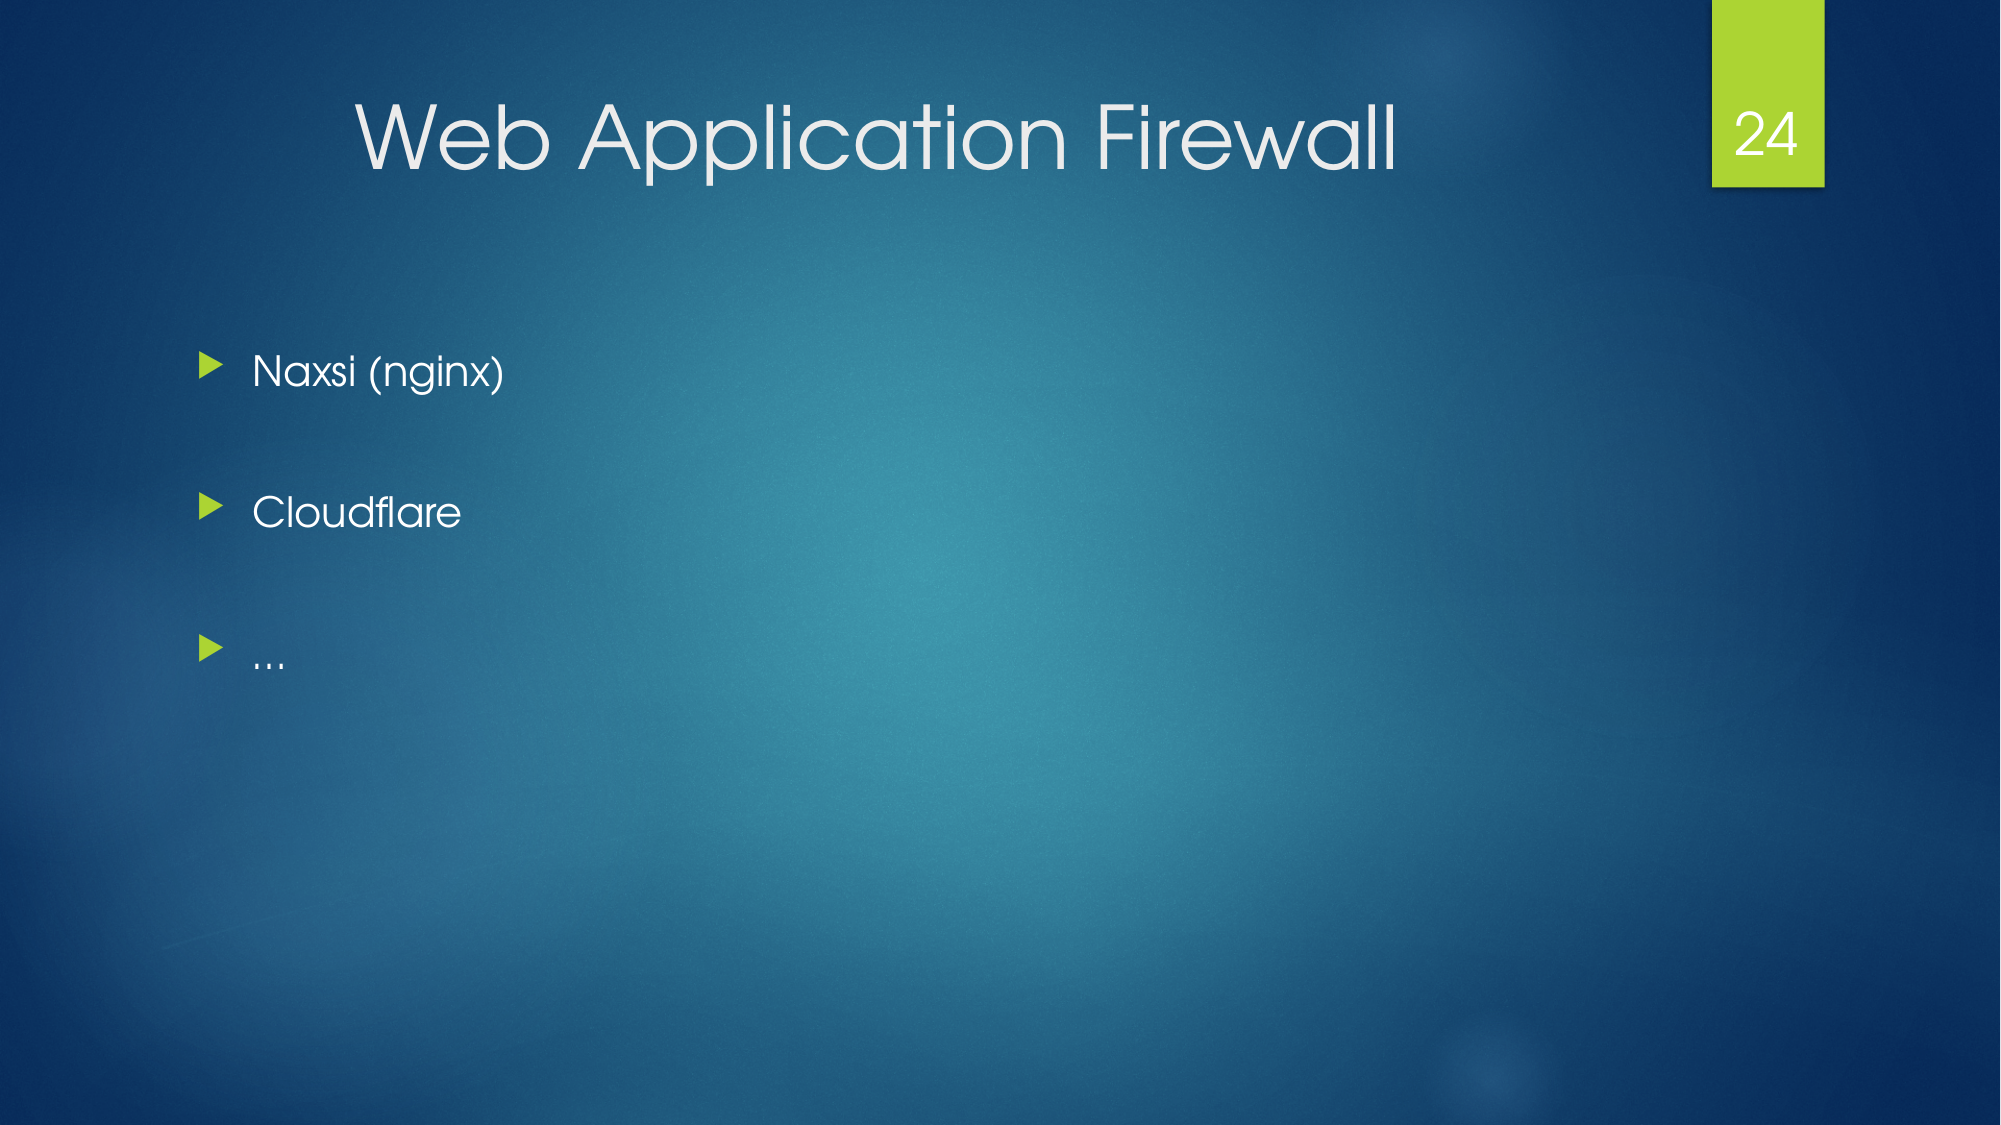

24
# Web Application Firewall
Naxsi (nginx)

Cloudflare

…